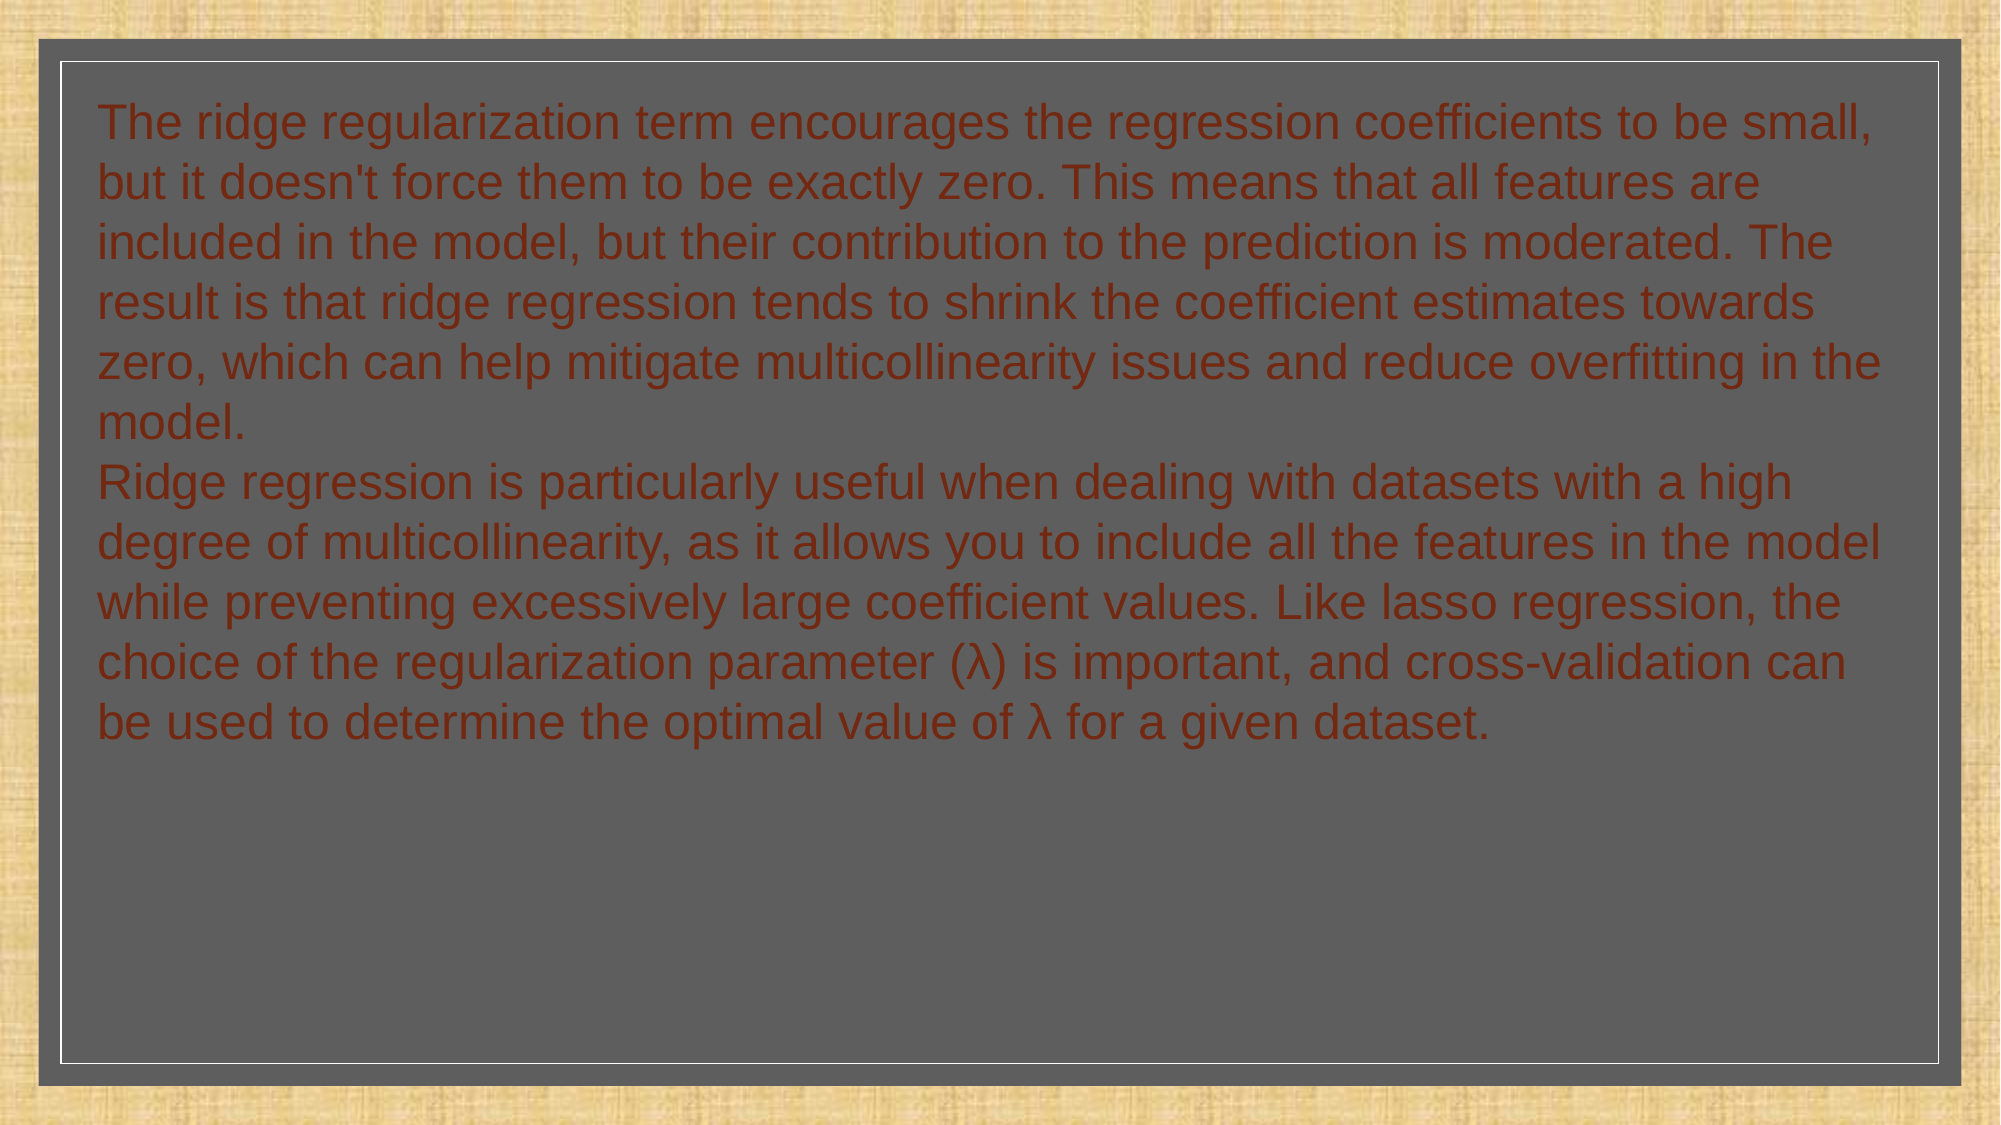

The ridge regularization term encourages the regression coefficients to be small, but it doesn't force them to be exactly zero. This means that all features are included in the model, but their contribution to the prediction is moderated. The result is that ridge regression tends to shrink the coefficient estimates towards zero, which can help mitigate multicollinearity issues and reduce overfitting in the model.
Ridge regression is particularly useful when dealing with datasets with a high degree of multicollinearity, as it allows you to include all the features in the model while preventing excessively large coefficient values. Like lasso regression, the choice of the regularization parameter (λ) is important, and cross-validation can be used to determine the optimal value of λ for a given dataset.